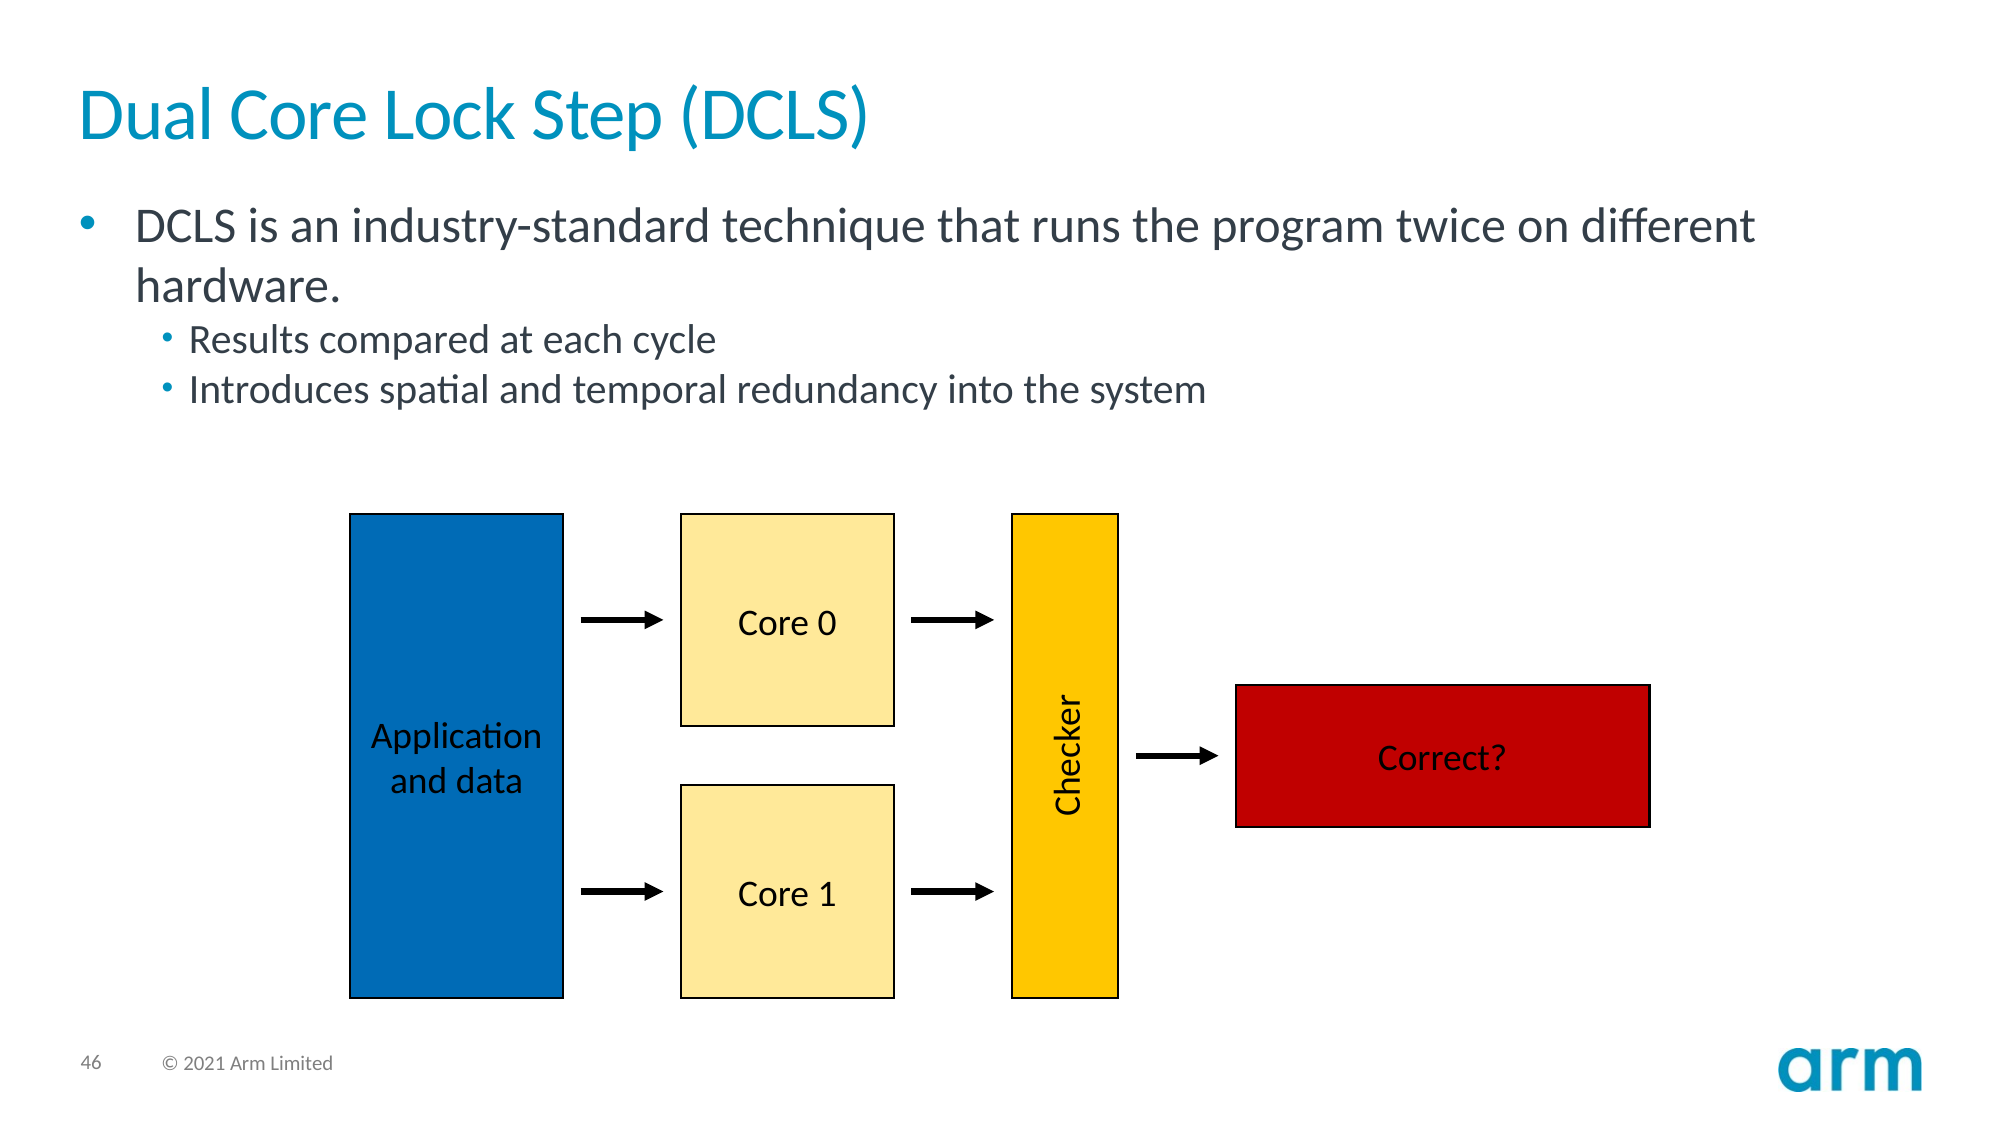

# Dual Core Lock Step (DCLS)
DCLS is an industry-standard technique that runs the program twice on different hardware.
Results compared at each cycle
Introduces spatial and temporal redundancy into the system
Application and data
Core 0
Checker
Correct?
Core 1